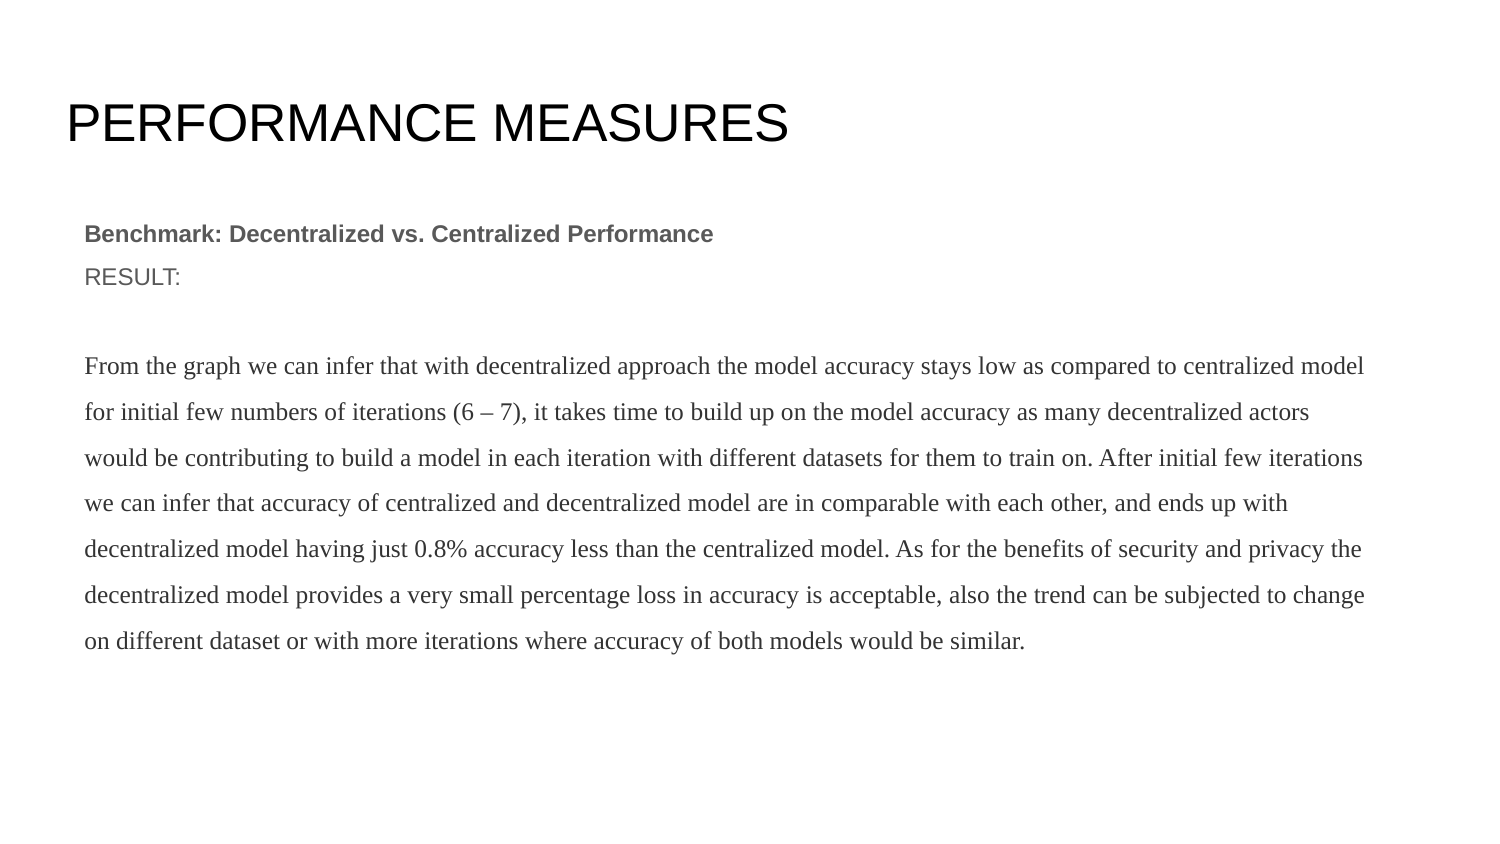

# PERFORMANCE MEASURES
Benchmark: Decentralized vs. Centralized Performance
RESULT:

From the graph we can infer that with decentralized approach the model accuracy stays low as compared to centralized model for initial few numbers of iterations (6 – 7), it takes time to build up on the model accuracy as many decentralized actors would be contributing to build a model in each iteration with different datasets for them to train on. After initial few iterations we can infer that accuracy of centralized and decentralized model are in comparable with each other, and ends up with decentralized model having just 0.8% accuracy less than the centralized model. As for the benefits of security and privacy the decentralized model provides a very small percentage loss in accuracy is acceptable, also the trend can be subjected to change on different dataset or with more iterations where accuracy of both models would be similar.